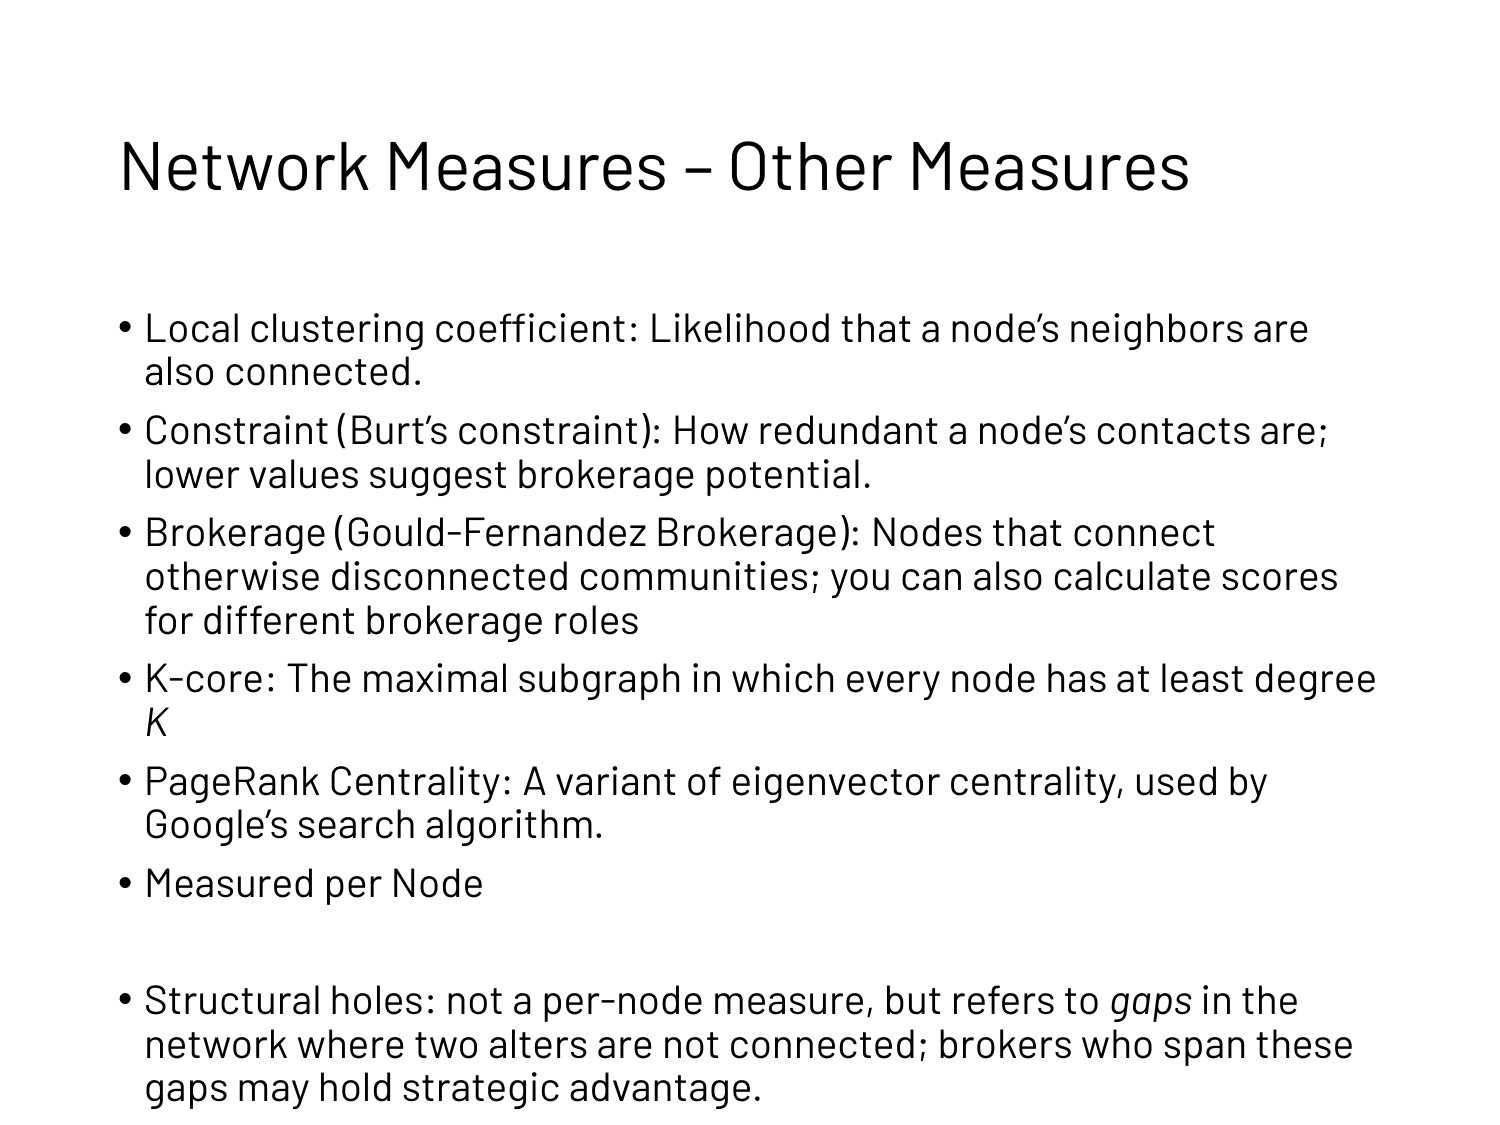

# Network Measures – Other Measures
Local clustering coefficient: Likelihood that a node’s neighbors are also connected.
Constraint (Burt’s constraint): How redundant a node’s contacts are; lower values suggest brokerage potential.
Brokerage (Gould-Fernandez Brokerage): Nodes that connect otherwise disconnected communities; you can also calculate scores for different brokerage roles
K-core: The maximal subgraph in which every node has at least degree K
PageRank Centrality: A variant of eigenvector centrality, used by Google’s search algorithm.
Measured per Node

Structural holes: not a per-node measure, but refers to gaps in the network where two alters are not connected; brokers who span these gaps may hold strategic advantage.